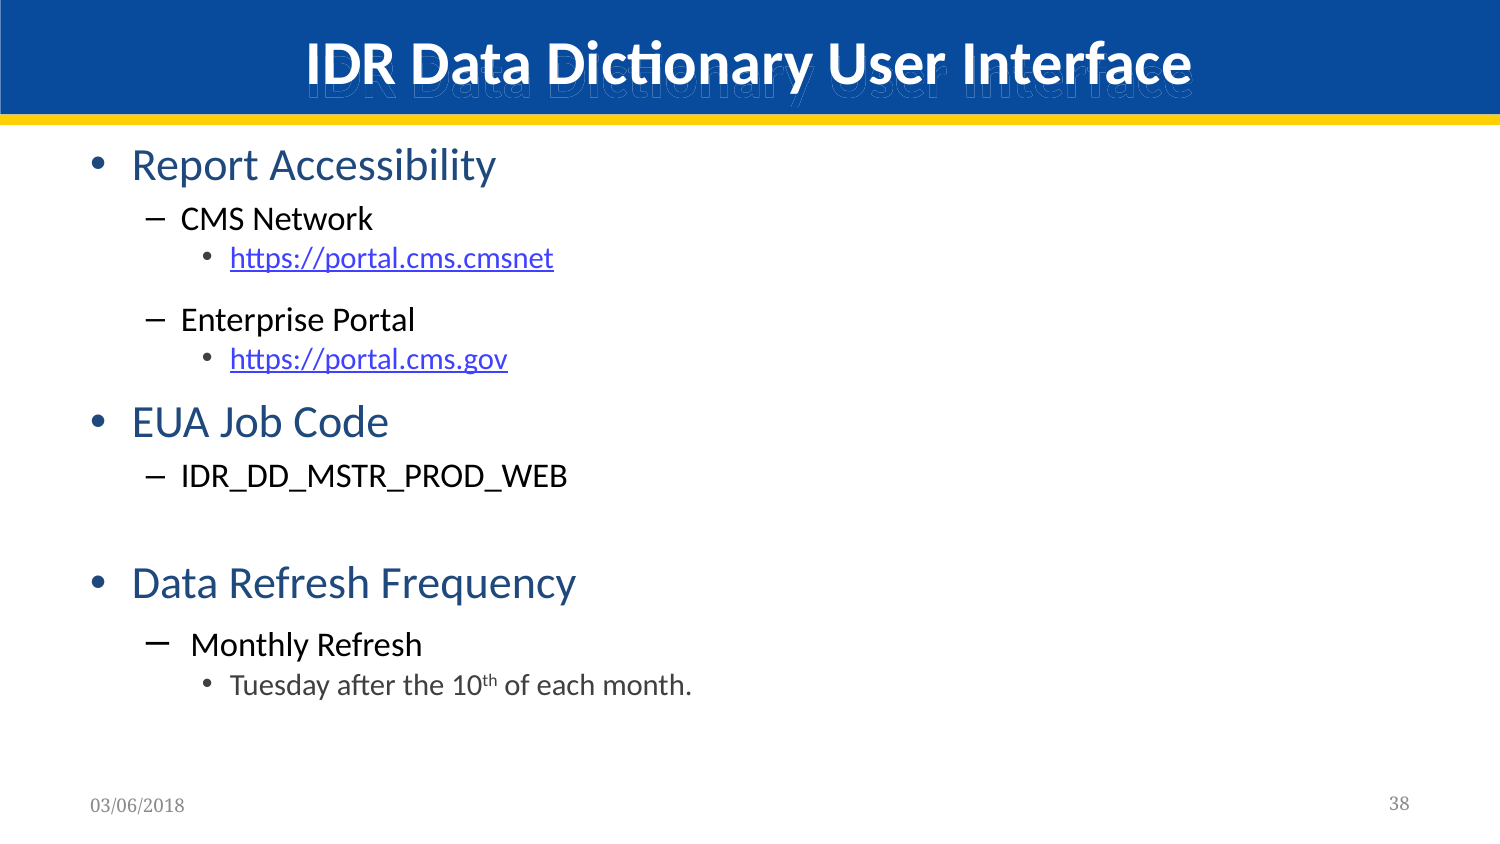

# IDR Data Dictionary User Interface
Report Accessibility
CMS Network
https://portal.cms.cmsnet
Enterprise Portal
https://portal.cms.gov
EUA Job Code
IDR_DD_MSTR_PROD_WEB

Data Refresh Frequency
 Monthly Refresh
Tuesday after the 10th of each month.

38